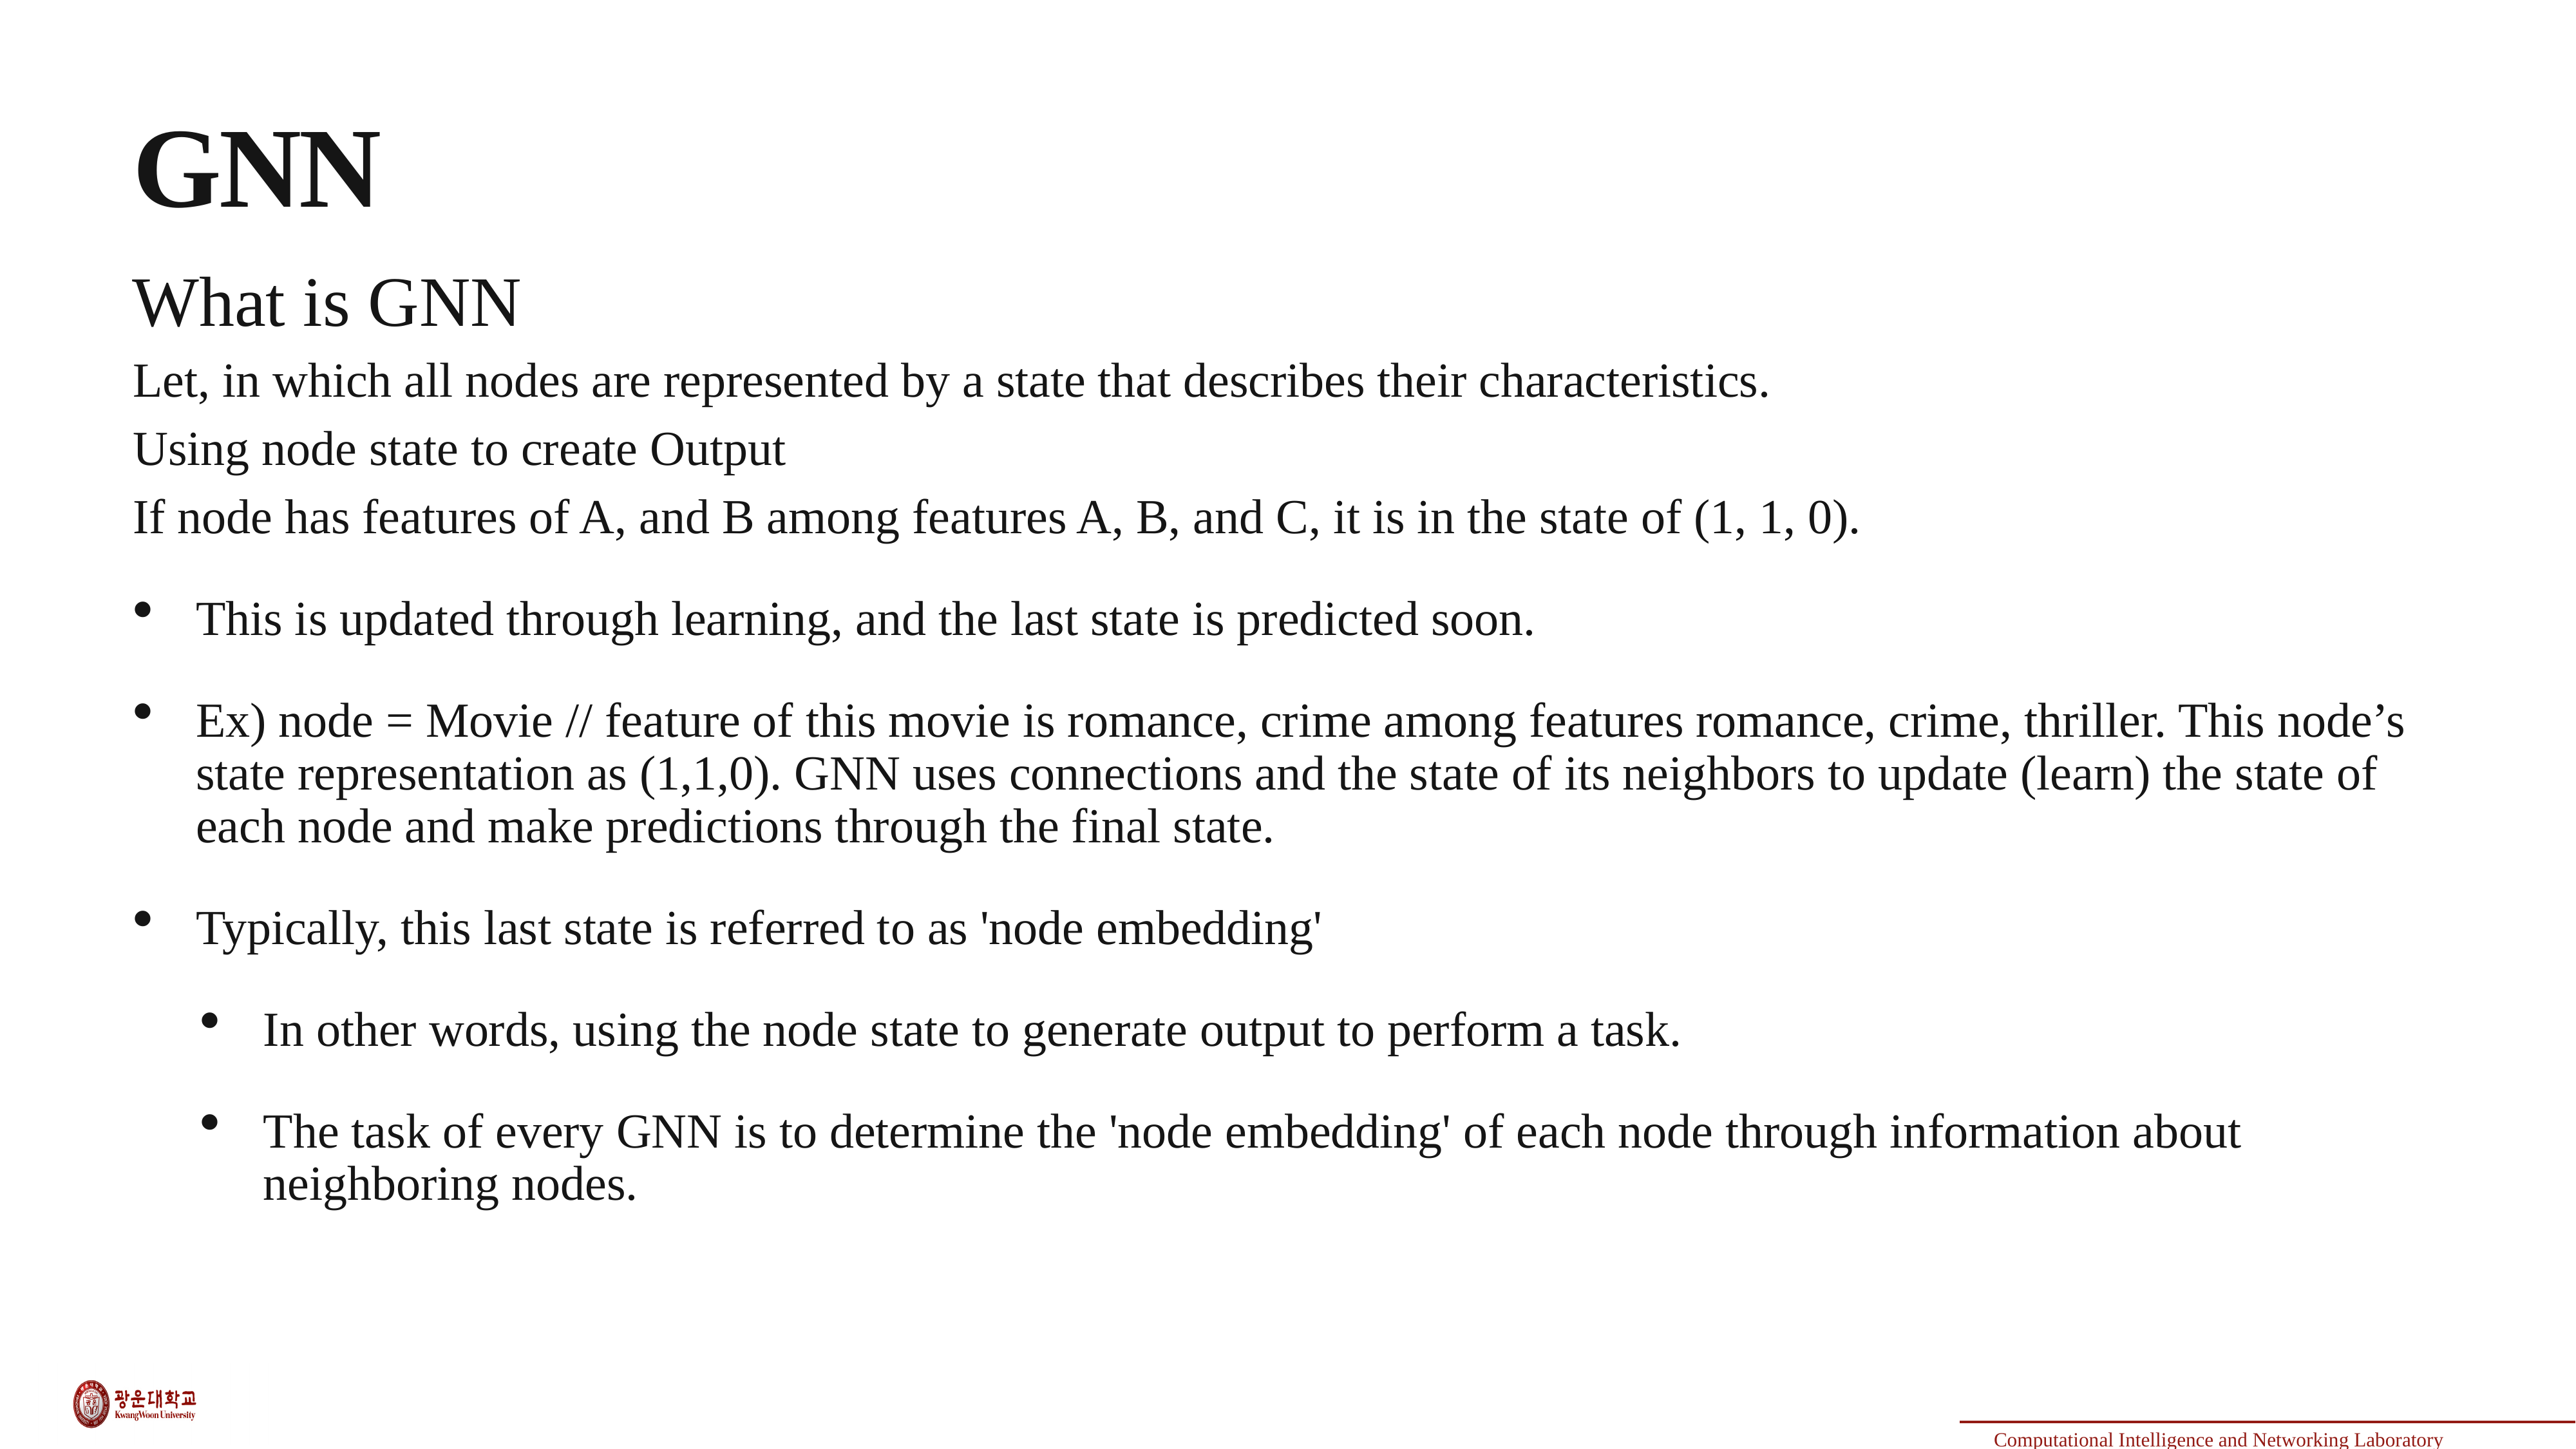

# GNN
What is GNN
Let, in which all nodes are represented by a state that describes their characteristics.
Using node state to create Output
If node has features of A, and B among features A, B, and C, it is in the state of (1, 1, 0).
This is updated through learning, and the last state is predicted soon.
Ex) node = Movie // feature of this movie is romance, crime among features romance, crime, thriller. This node’s state representation as (1,1,0). GNN uses connections and the state of its neighbors to update (learn) the state of each node and make predictions through the final state.
Typically, this last state is referred to as 'node embedding'
In other words, using the node state to generate output to perform a task.
The task of every GNN is to determine the 'node embedding' of each node through information about neighboring nodes.